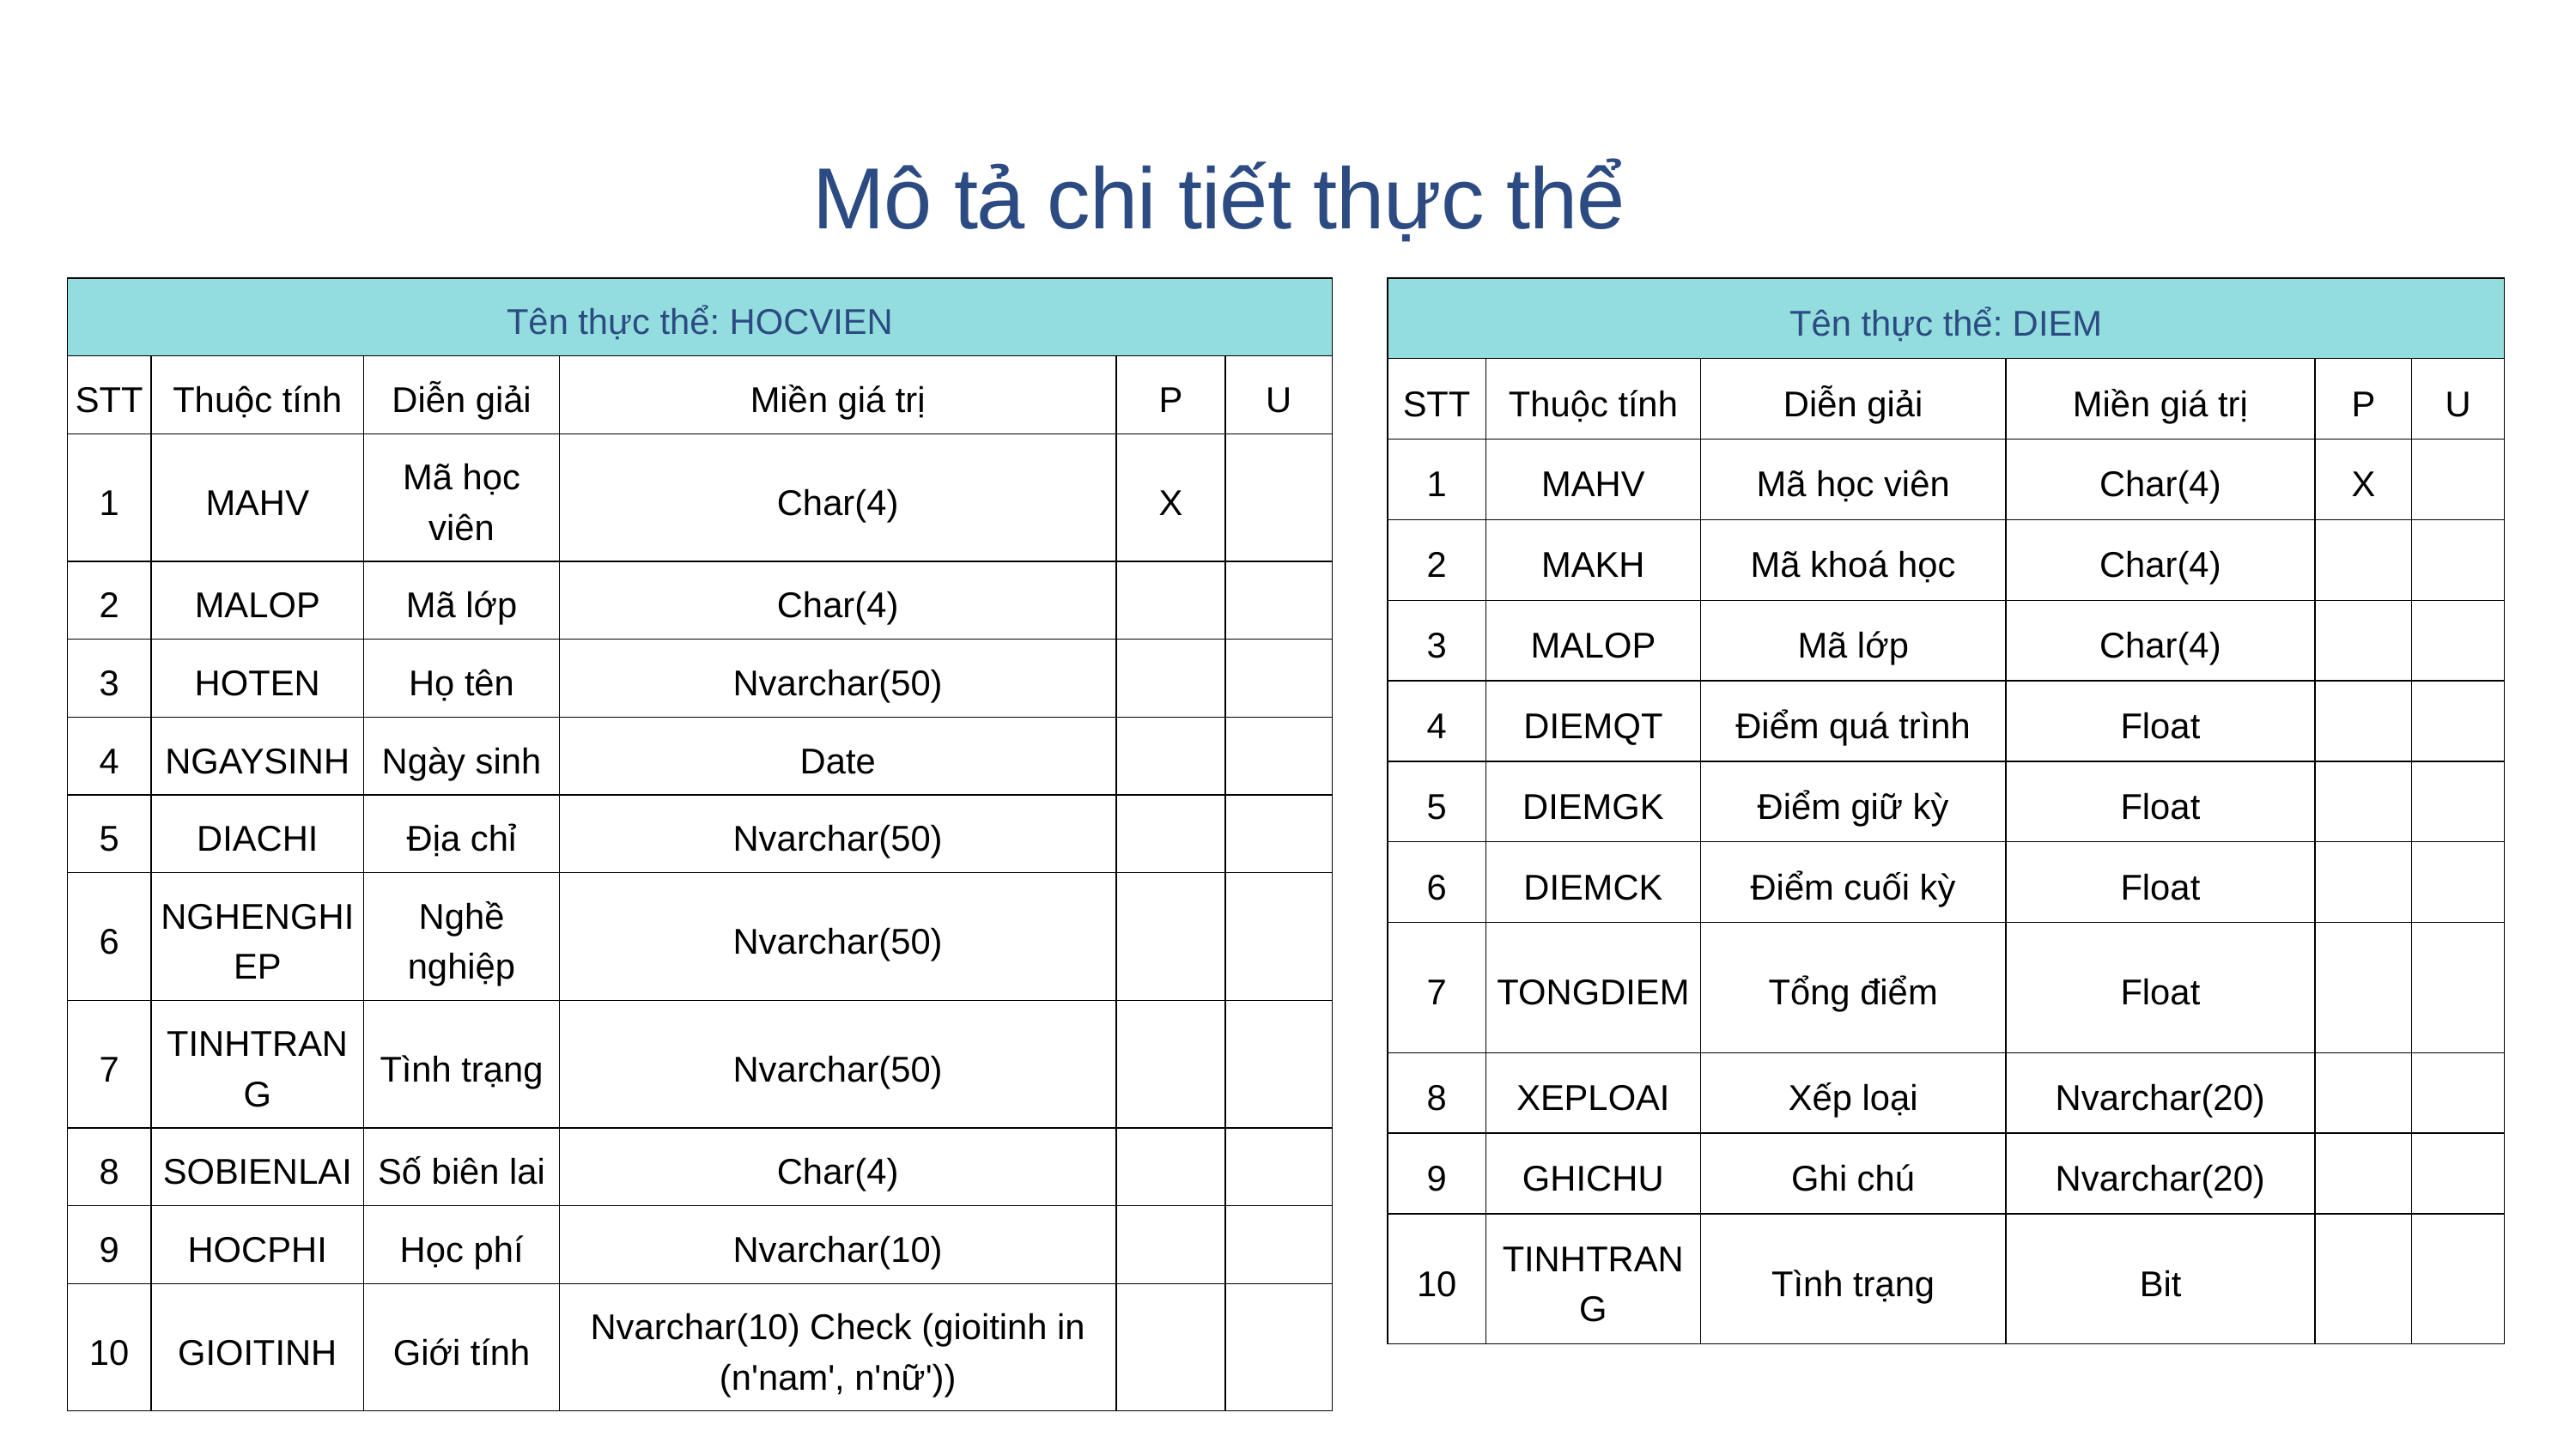

Mô tả chi tiết thực thể
| Tên thực thể: HOCVIEN | Tên thực thể: HOCVIEN | Tên thực thể: HOCVIEN | Tên thực thể: HOCVIEN | Tên thực thể: HOCVIEN | Tên thực thể: HOCVIEN |
| --- | --- | --- | --- | --- | --- |
| STT | Thuộc tính | Diễn giải | Miền giá trị | P | U |
| 1 | MAHV | Mã học viên | Char(4) | X |  |
| 2 | MALOP | Mã lớp | Char(4) |  |  |
| 3 | HOTEN | Họ tên | Nvarchar(50) |  |  |
| 4 | NGAYSINH | Ngày sinh | Date |  |  |
| 5 | DIACHI | Địa chỉ | Nvarchar(50) |  |  |
| 6 | NGHENGHIEP | Nghề nghiệp | Nvarchar(50) |  |  |
| 7 | TINHTRANG | Tình trạng | Nvarchar(50) |  |  |
| 8 | SOBIENLAI | Số biên lai | Char(4) |  |  |
| 9 | HOCPHI | Học phí | Nvarchar(10) |  |  |
| 10 | GIOITINH | Giới tính | Nvarchar(10) Check (gioitinh in (n'nam', n'nữ')) |  |  |
| 10 | GIOITINH | Giới tính | Nvarchar(10) Check (gioitinh in (n'nam', n'nữ')) |  |  |
| Tên thực thể: DIEM | Tên thực thể: DIEM | Tên thực thể: DIEM | Tên thực thể: DIEM | Tên thực thể: DIEM | Tên thực thể: DIEM |
| --- | --- | --- | --- | --- | --- |
| STT | Thuộc tính | Diễn giải | Miền giá trị | P | U |
| 1 | MAHV | Mã học viên | Char(4) | X |  |
| 2 | MAKH | Mã khoá học | Char(4) |  |  |
| 3 | MALOP | Mã lớp | Char(4) |  |  |
| 4 | DIEMQT | Điểm quá trình | Float |  |  |
| 5 | DIEMGK | Điểm giữ kỳ | Float |  |  |
| 6 | DIEMCK | Điểm cuối kỳ | Float |  |  |
| 7 | TONGDIEM | Tổng điểm | Float |  |  |
| 8 | XEPLOAI | Xếp loại | Nvarchar(20) |  |  |
| 9 | GHICHU | Ghi chú | Nvarchar(20) |  |  |
| 10 | TINHTRANG | Tình trạng | Bit |  |  |